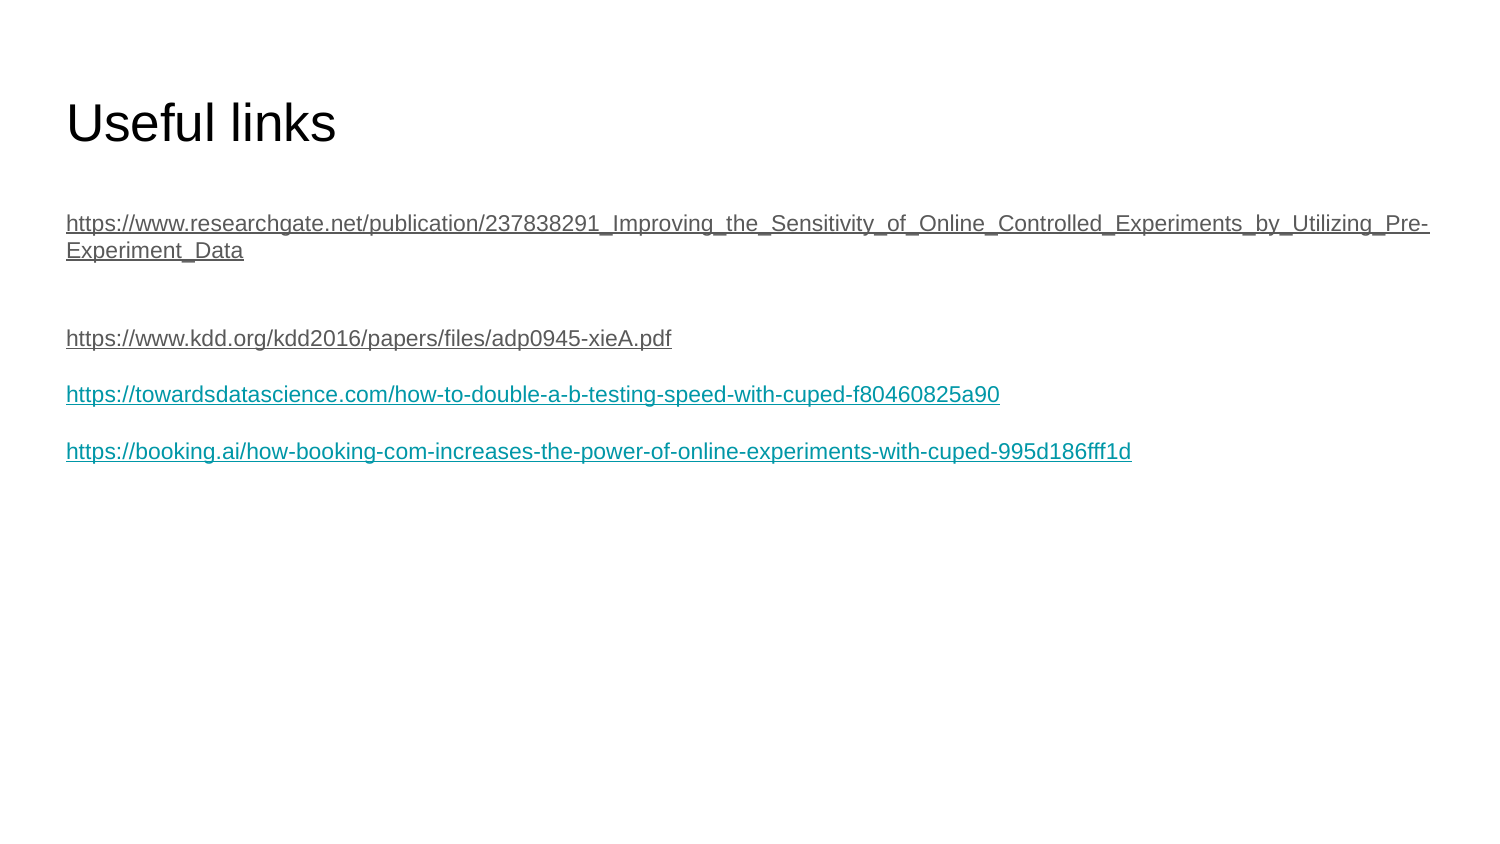

# Useful links
https://www.researchgate.net/publication/237838291_Improving_the_Sensitivity_of_Online_Controlled_Experiments_by_Utilizing_Pre-Experiment_Data
https://www.kdd.org/kdd2016/papers/files/adp0945-xieA.pdf
https://towardsdatascience.com/how-to-double-a-b-testing-speed-with-cuped-f80460825a90
https://booking.ai/how-booking-com-increases-the-power-of-online-experiments-with-cuped-995d186fff1d